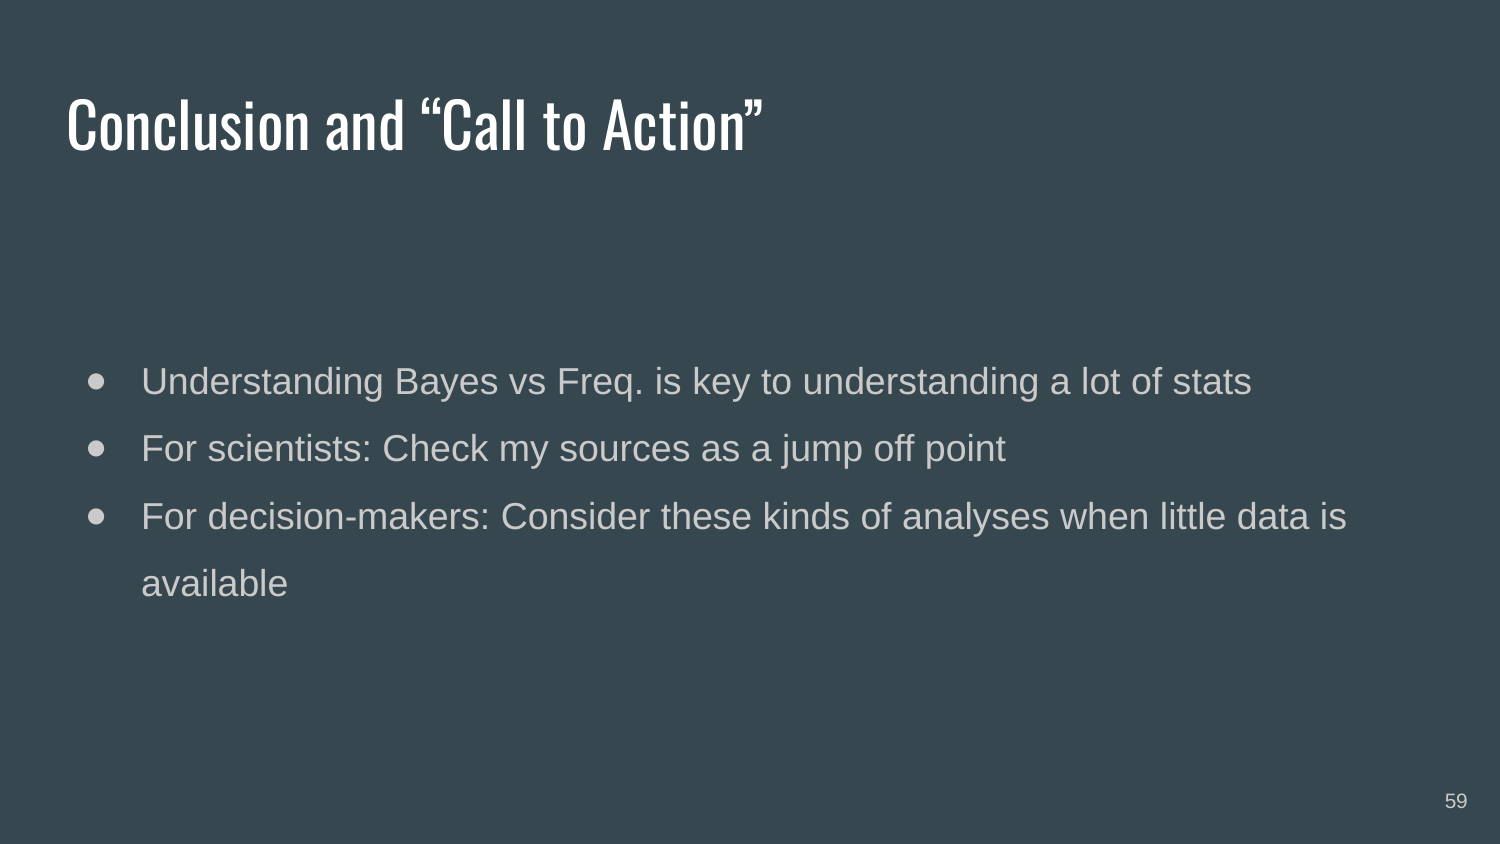

# Conclusion and “Call to Action”
Understanding Bayes vs Freq. is key to understanding a lot of stats
For scientists: Check my sources as a jump off point
For decision-makers: Consider these kinds of analyses when little data is available
59